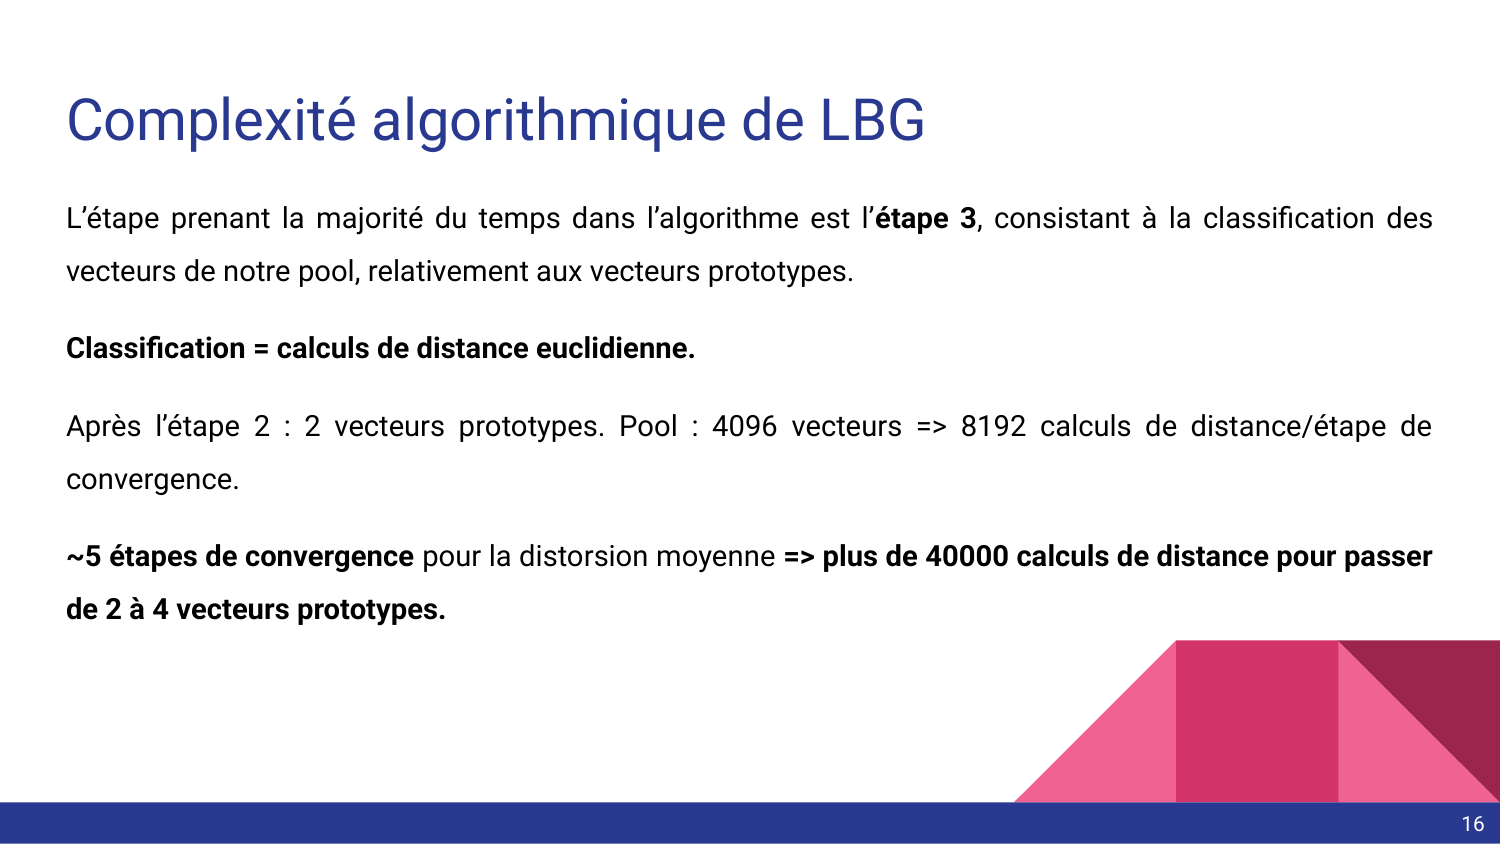

# Complexité algorithmique de LBG
L’étape prenant la majorité du temps dans l’algorithme est l’étape 3, consistant à la classification des vecteurs de notre pool, relativement aux vecteurs prototypes.
Classification = calculs de distance euclidienne.
Après l’étape 2 : 2 vecteurs prototypes. Pool : 4096 vecteurs => 8192 calculs de distance/étape de convergence.
~5 étapes de convergence pour la distorsion moyenne => plus de 40000 calculs de distance pour passer de 2 à 4 vecteurs prototypes.
16